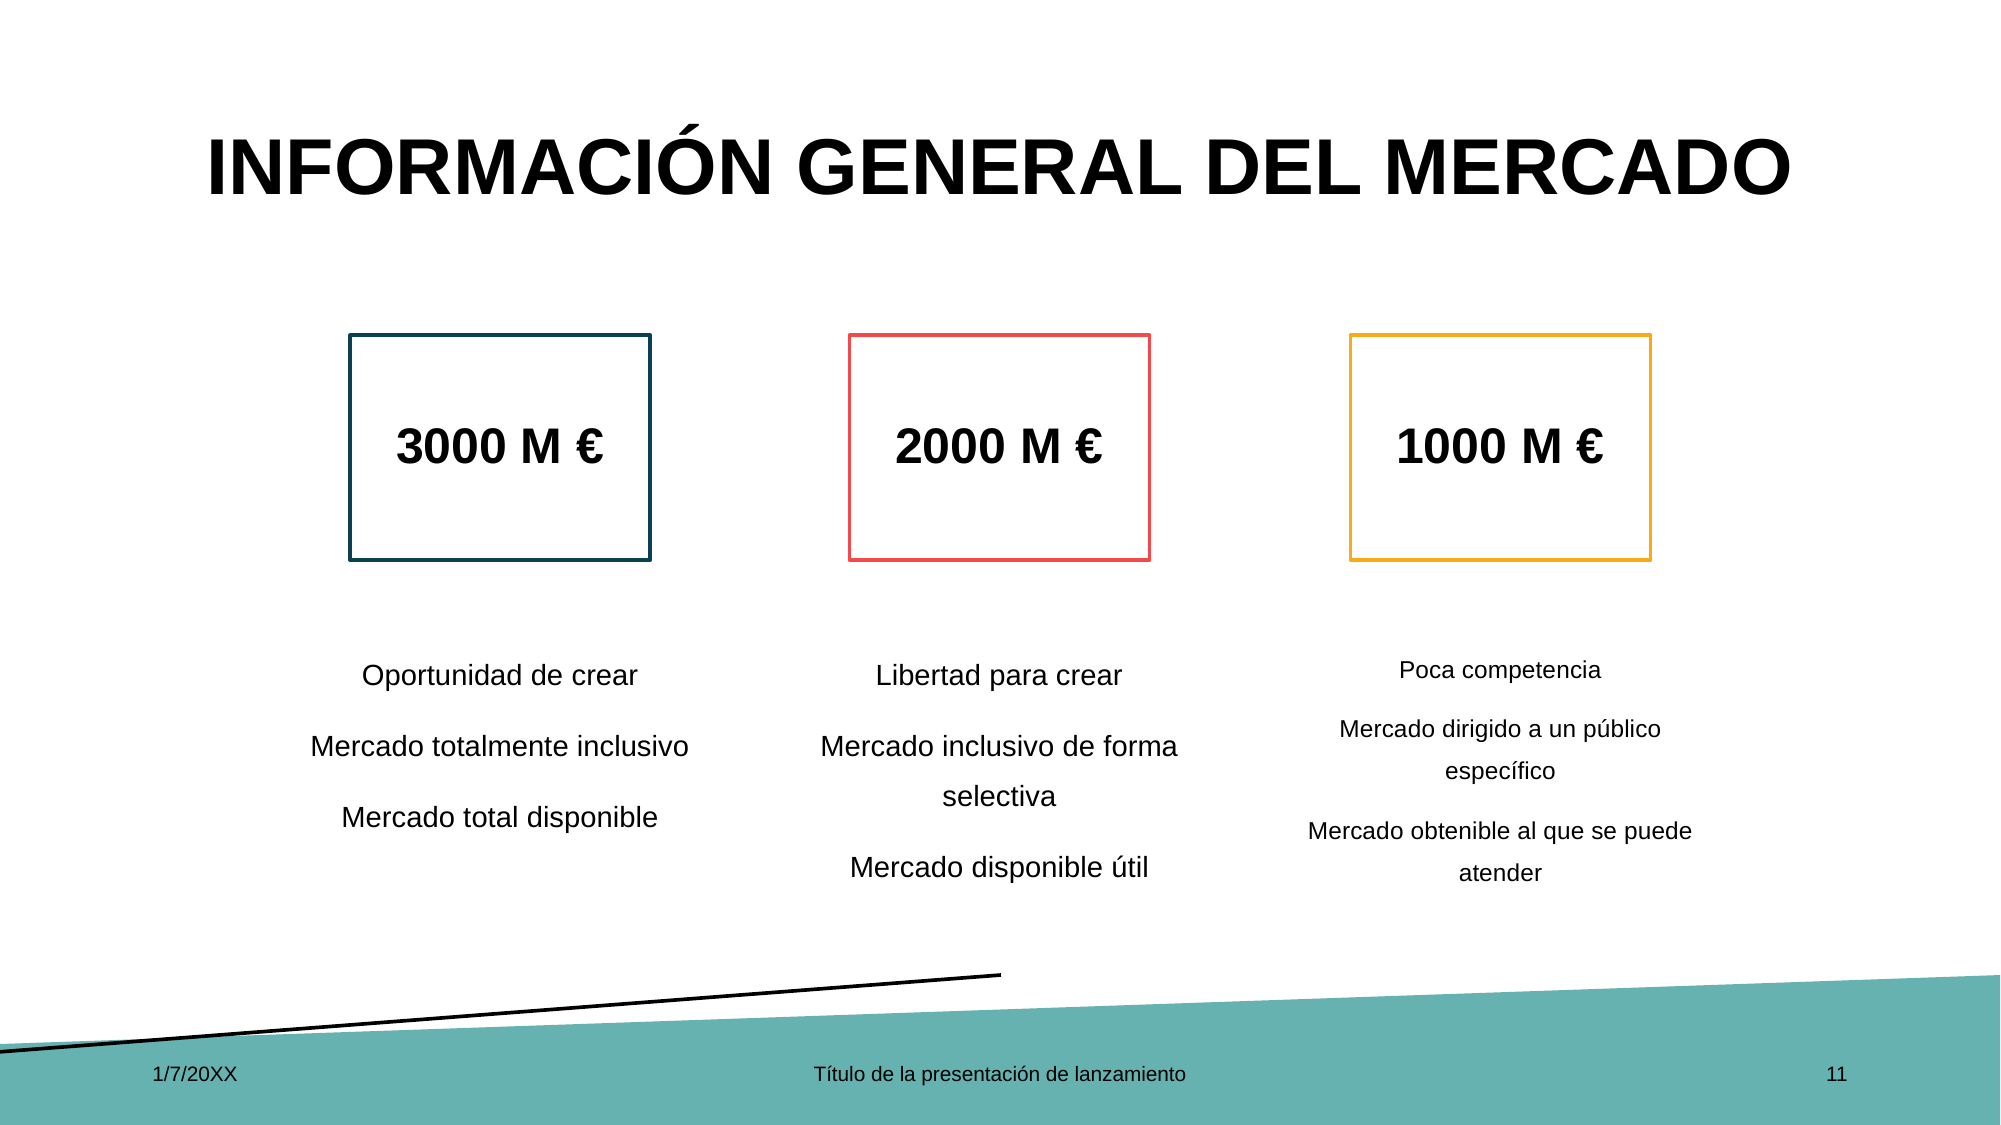

# INFORMACIÓN GENERAL DEL MERCADO
3000 M €
2000 M €
1000 M €
Libertad para crear
Mercado inclusivo de forma selectiva
Mercado disponible útil
Poca competencia
Mercado dirigido a un público específico
Mercado obtenible al que se puede atender
Oportunidad de crear
Mercado totalmente inclusivo
Mercado total disponible
1/7/20XX
Título de la presentación de lanzamiento
11